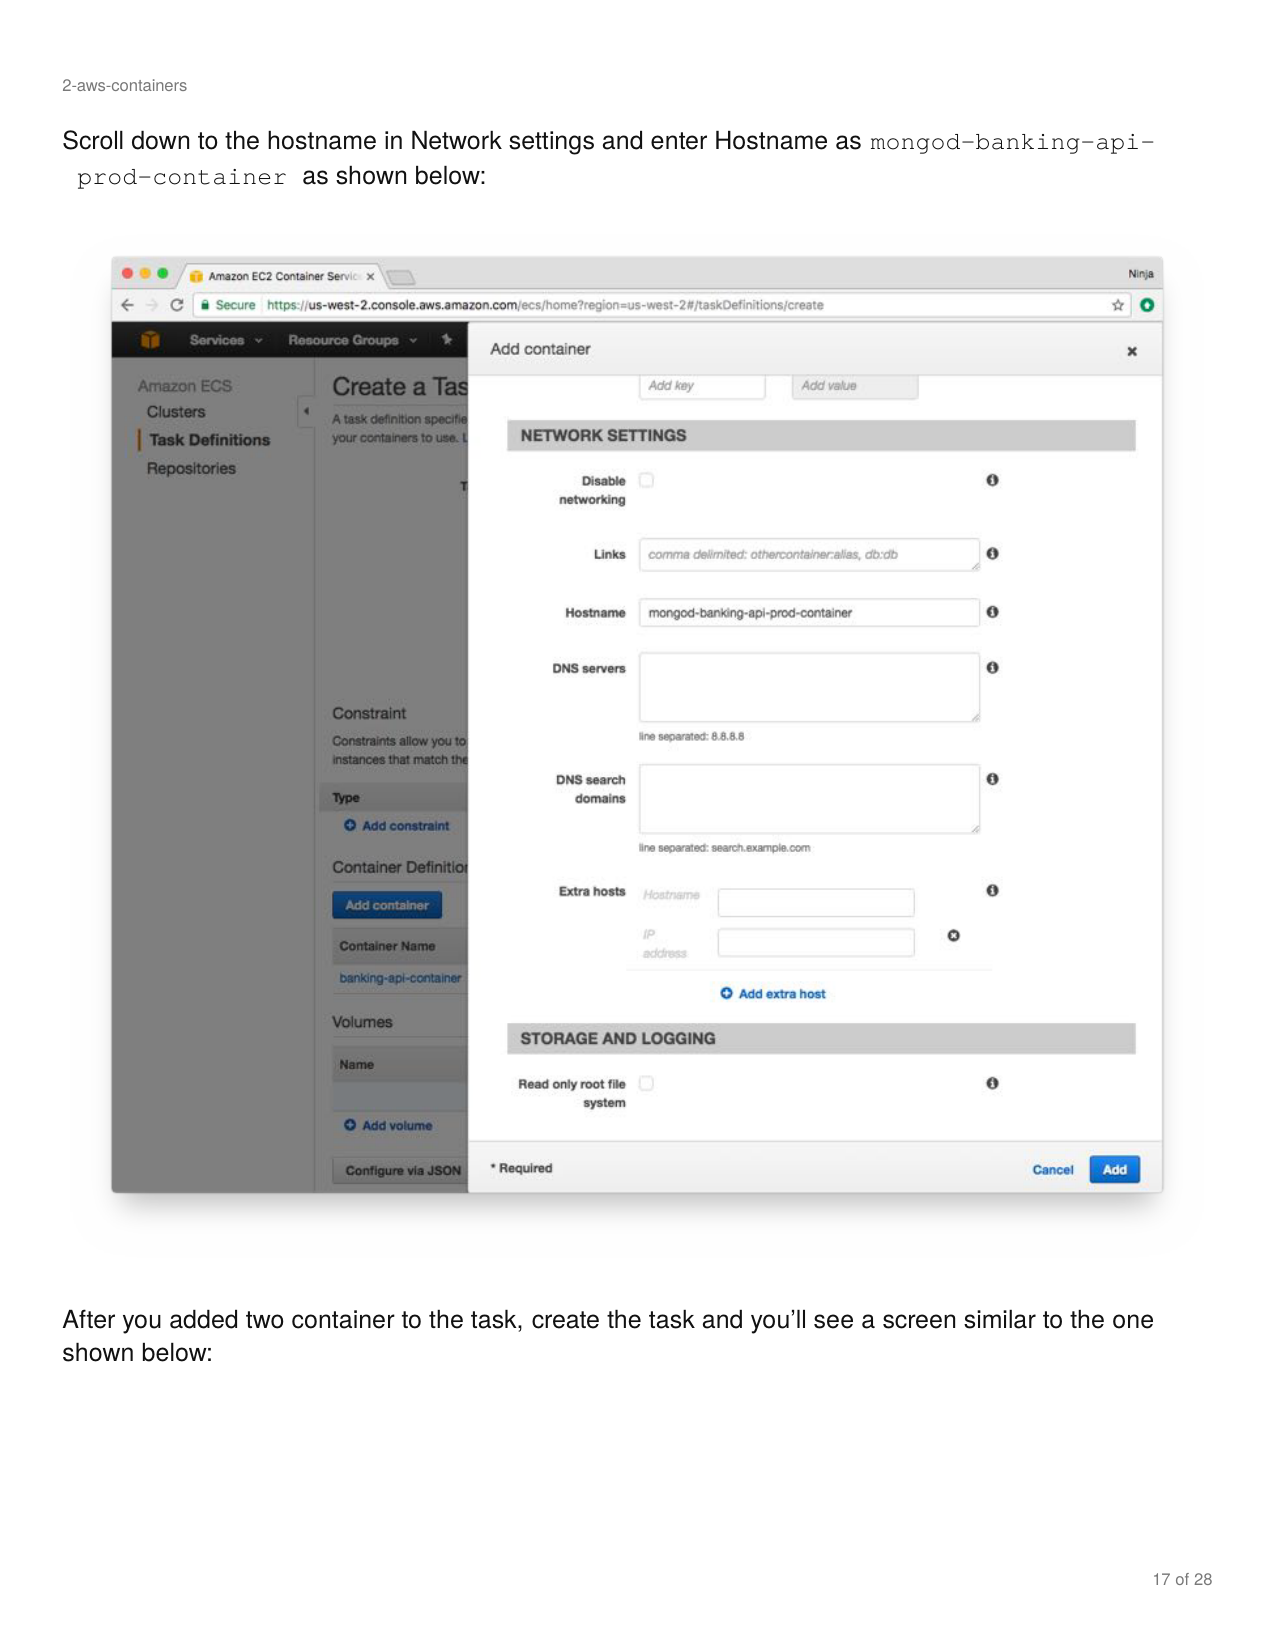

2-aws-containers
Scroll down to the hostname in Network settings and enter Hostname as mongod-banking-api-  prod-container as shown below:

After you added two container to the task, create the task and you’ll see a screen similar to the one  shown below:
17 of 28